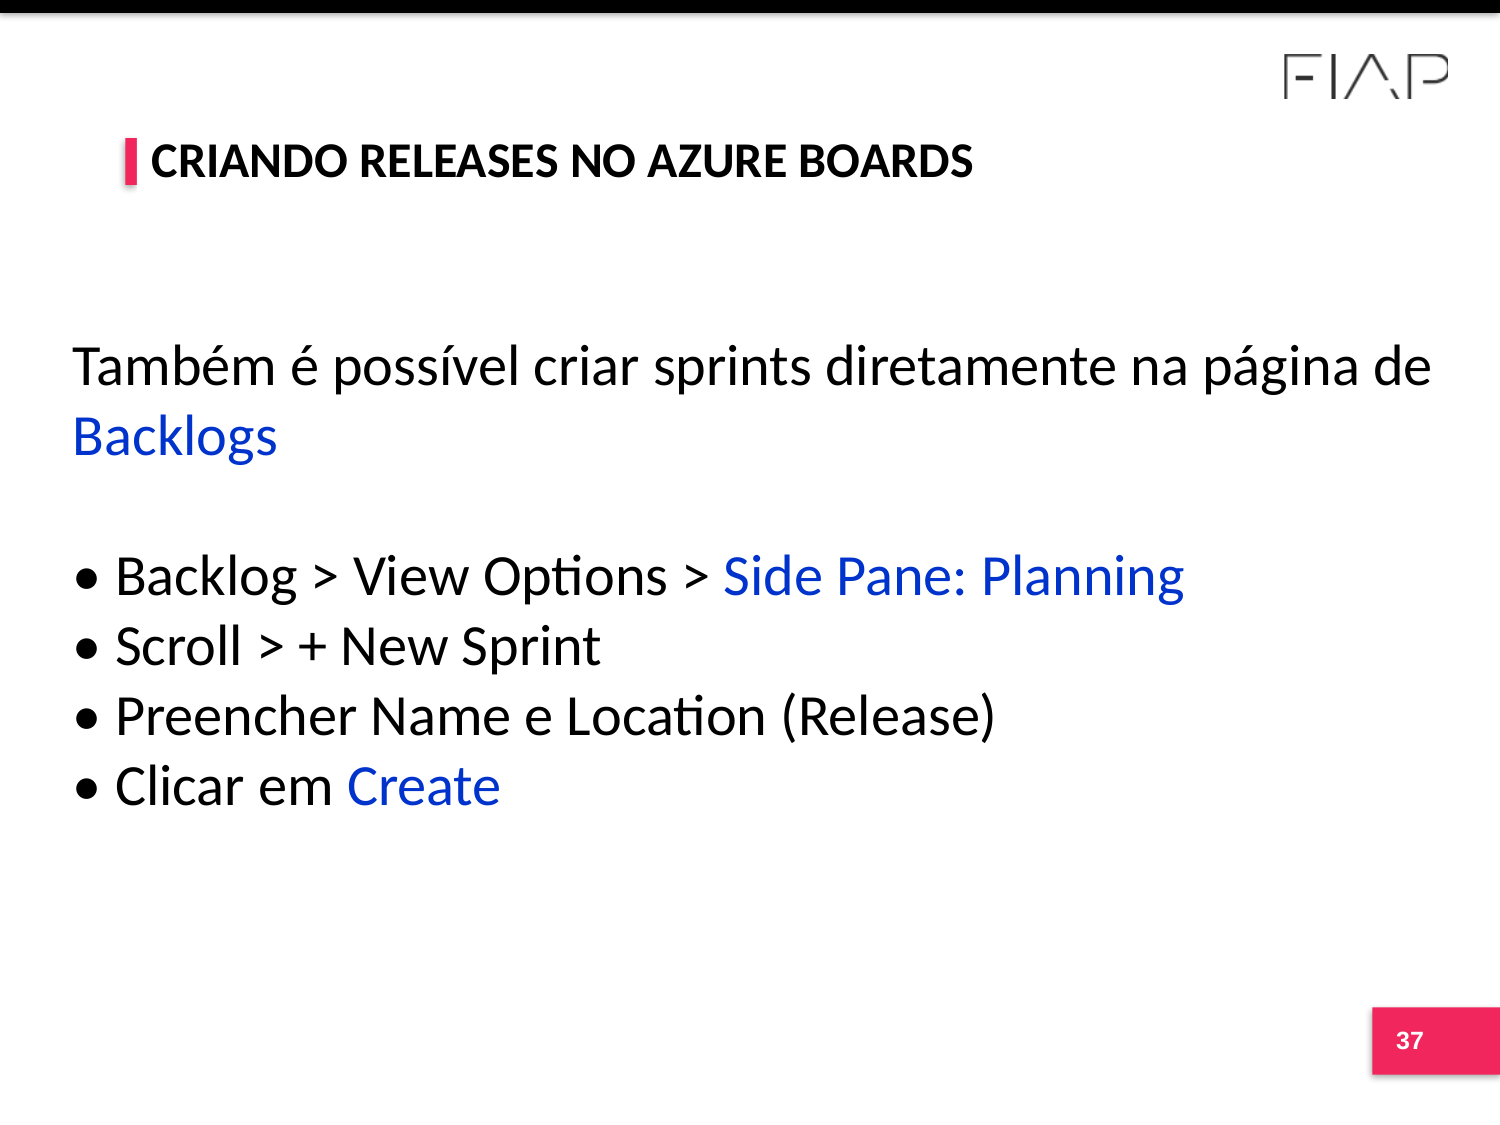

Criando Releases no AZURE Boards
Também é possível criar sprints diretamente na página de Backlogs

• Backlog > View Options > Side Pane: Planning
• Scroll > + New Sprint
• Preencher Name e Location (Release)
• Clicar em Create